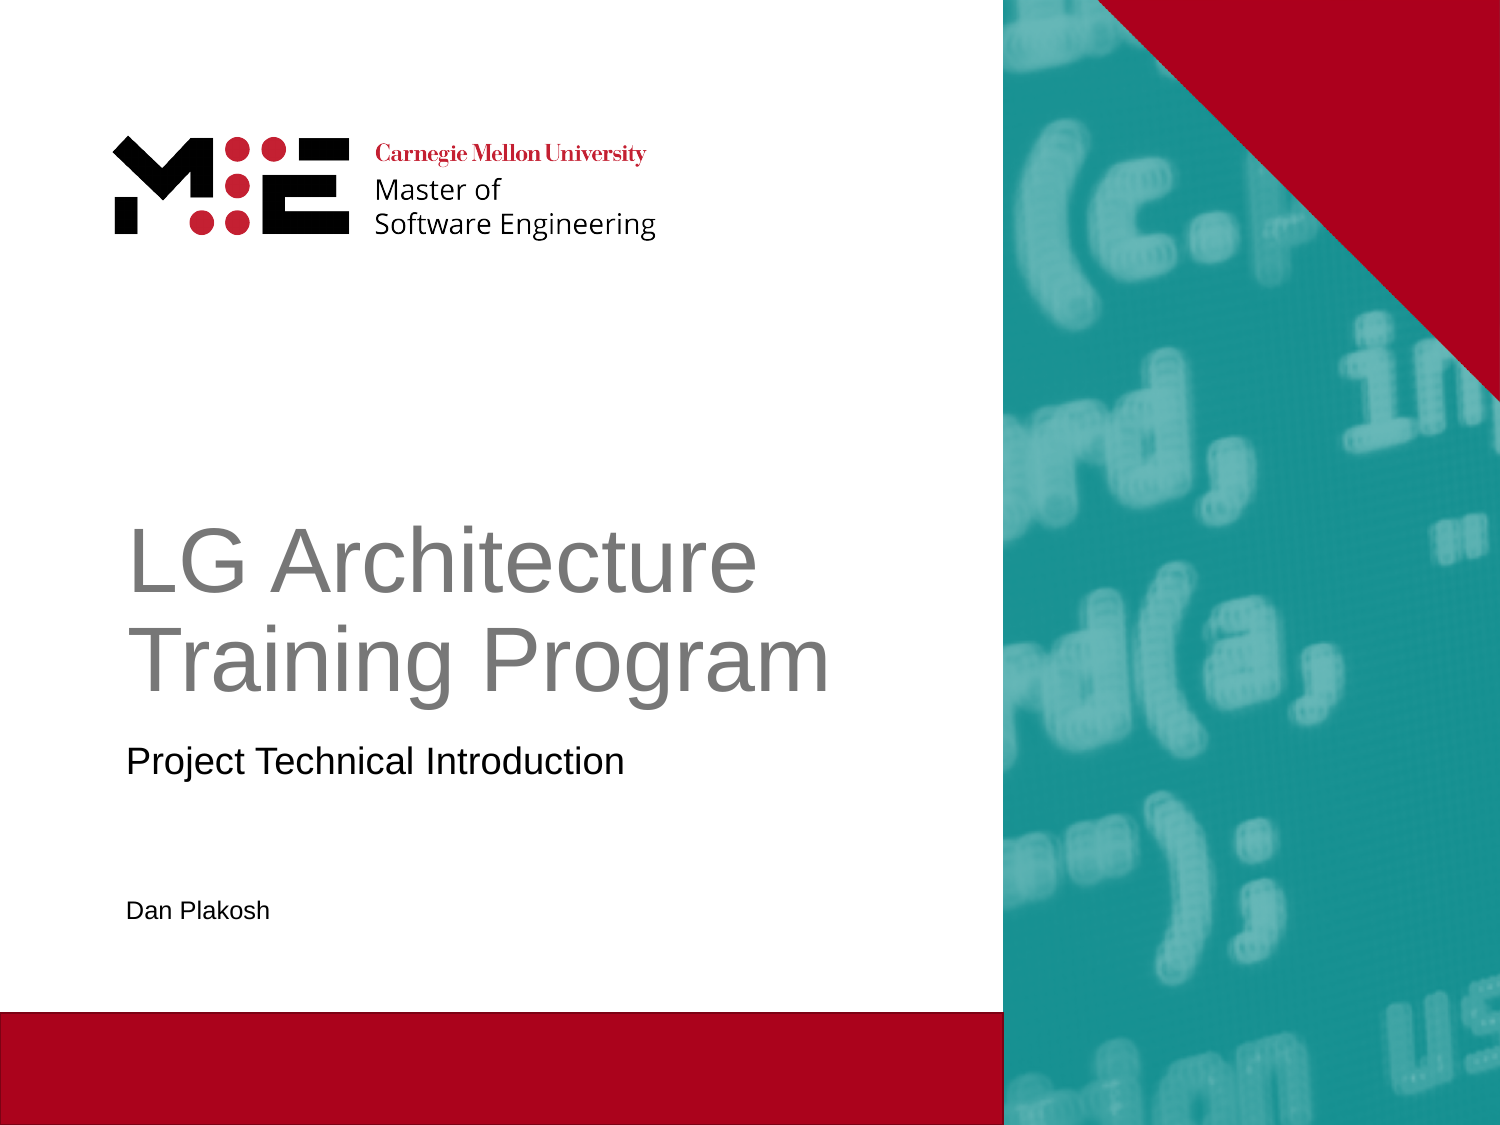

# LG Architecture Training Program
Project Technical Introduction

Dan Plakosh